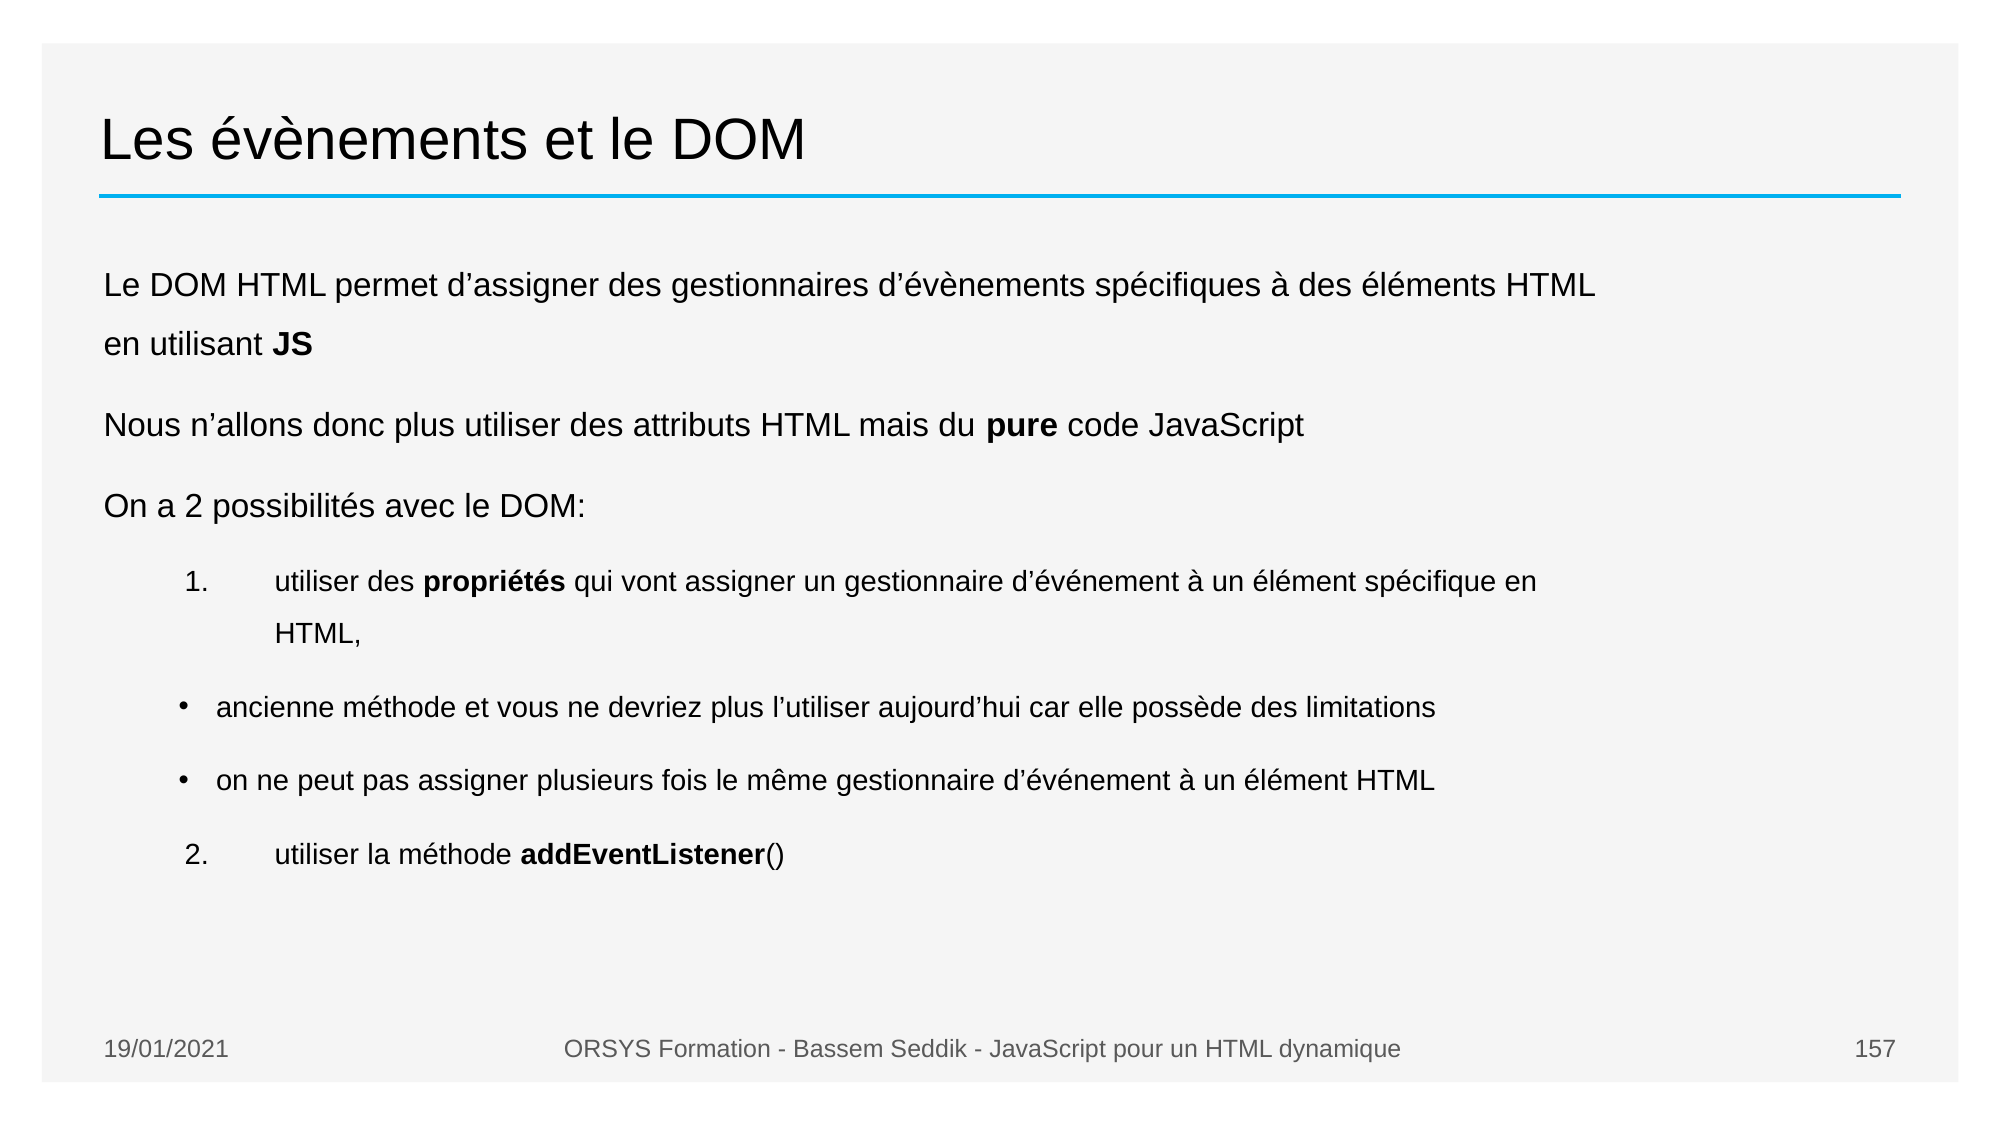

# Les évènements et le DOM
Le DOM HTML permet d’assigner des gestionnaires d’évènements spécifiques à des éléments HTML en utilisant JS
Nous n’allons donc plus utiliser des attributs HTML mais du pure code JavaScript
On a 2 possibilités avec le DOM:
utiliser des propriétés qui vont assigner un gestionnaire d’événement à un élément spécifique en HTML,
ancienne méthode et vous ne devriez plus l’utiliser aujourd’hui car elle possède des limitations
on ne peut pas assigner plusieurs fois le même gestionnaire d’événement à un élément HTML
utiliser la méthode addEventListener()
19/01/2021
ORSYS Formation - Bassem Seddik - JavaScript pour un HTML dynamique
157